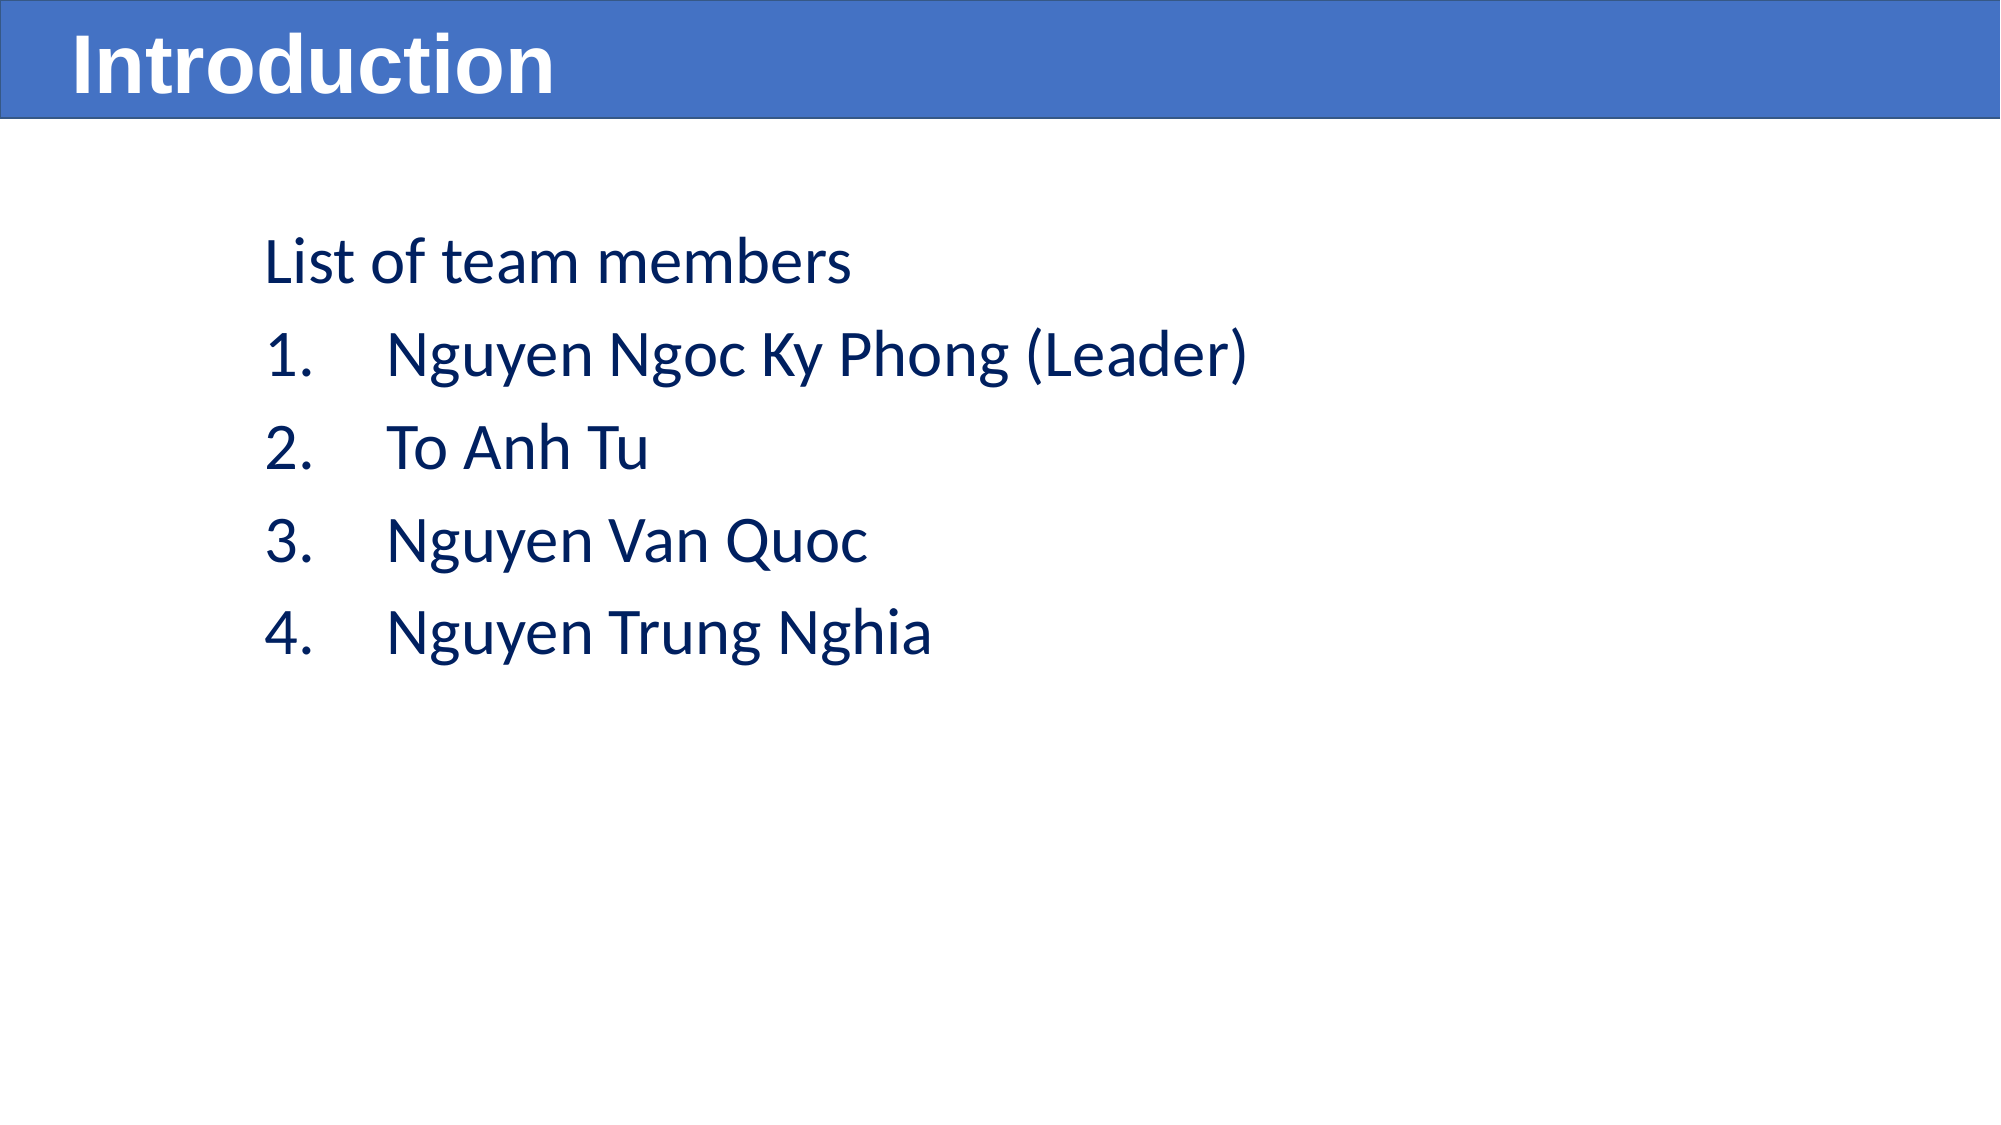

# Introduction

List of team members
Nguyen Ngoc Ky Phong (Leader)
To Anh Tu
Nguyen Van Quoc
Nguyen Trung Nghia